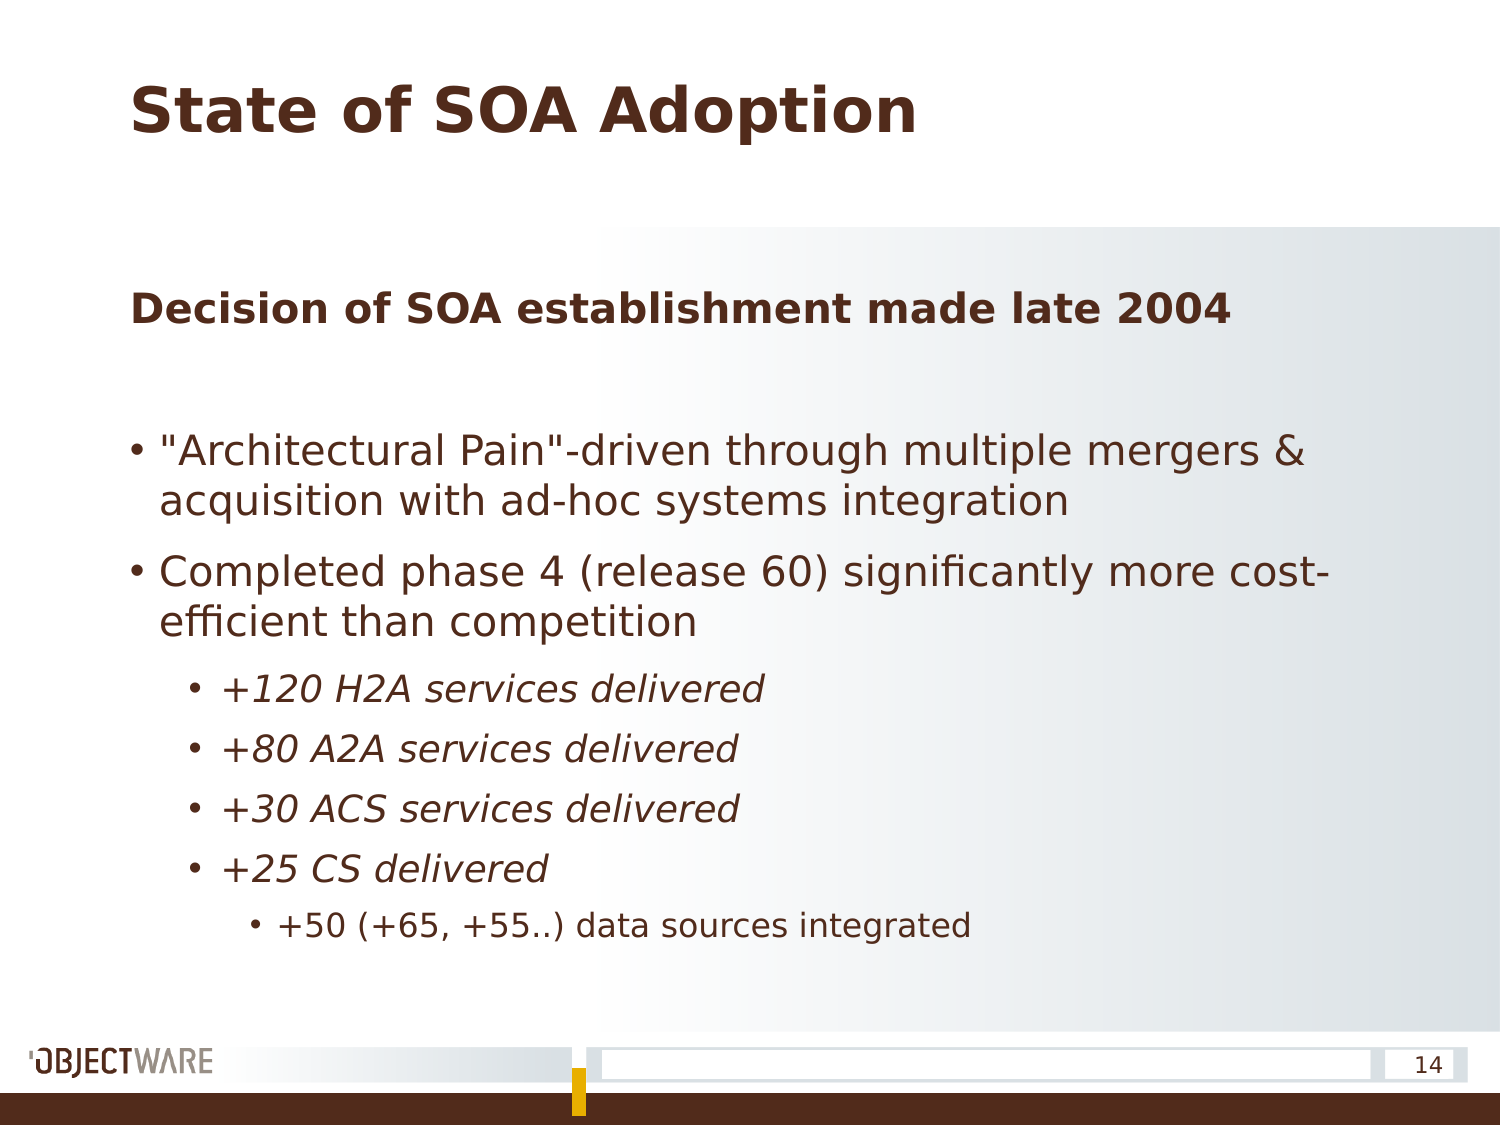

# State of SOA Adoption

Decision of SOA establishment made late 2004

"Architectural Pain"-driven through multiple mergers & acquisition with ad-hoc systems integration
Completed phase 4 (release 60) significantly more cost-efficient than competition
+120 H2A services delivered
+80 A2A services delivered
+30 ACS services delivered
+25 CS delivered
+50 (+65, +55..) data sources integrated

14